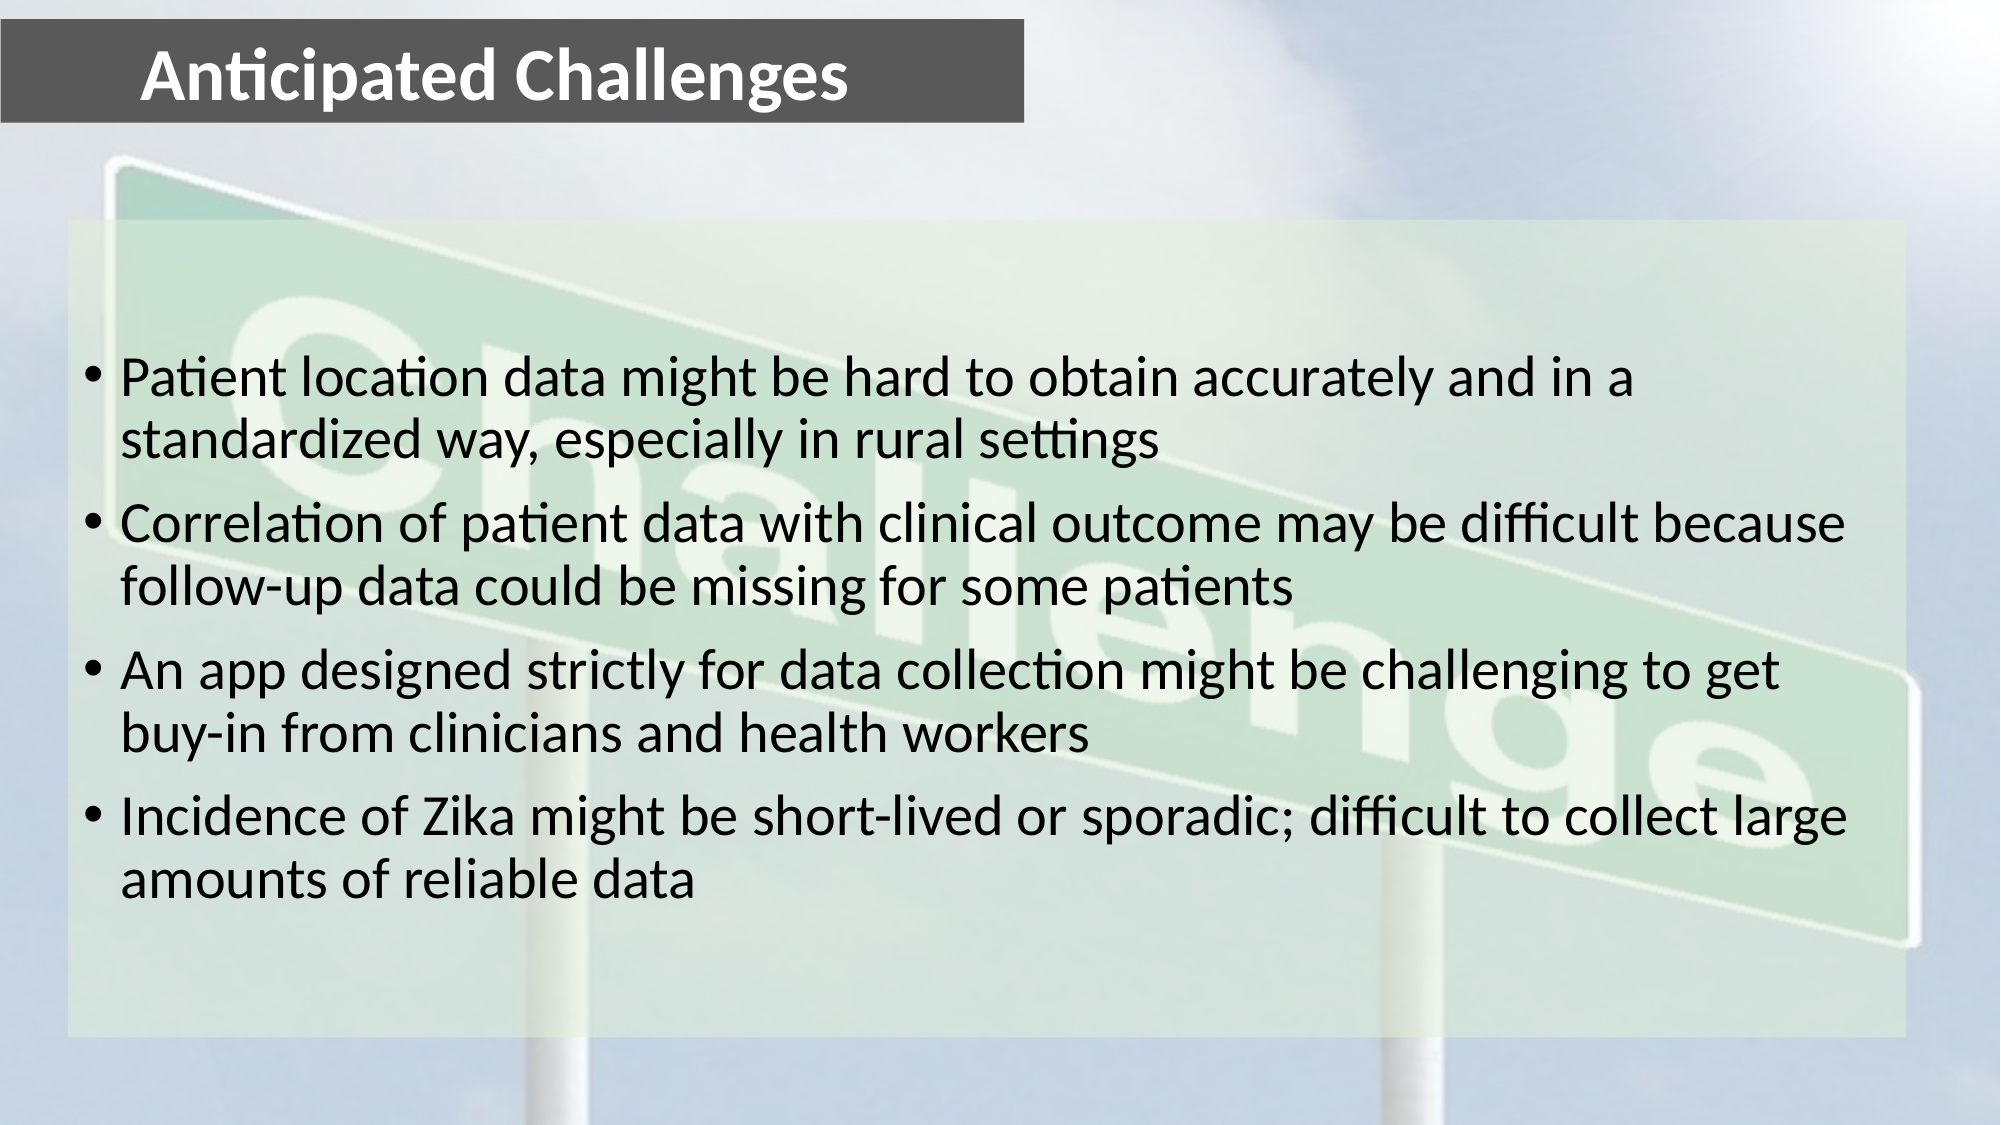

Anticipated Challenges
Patient location data might be hard to obtain accurately and in a standardized way, especially in rural settings
Correlation of patient data with clinical outcome may be difficult because follow-up data could be missing for some patients
An app designed strictly for data collection might be challenging to get buy-in from clinicians and health workers
Incidence of Zika might be short-lived or sporadic; difficult to collect large amounts of reliable data